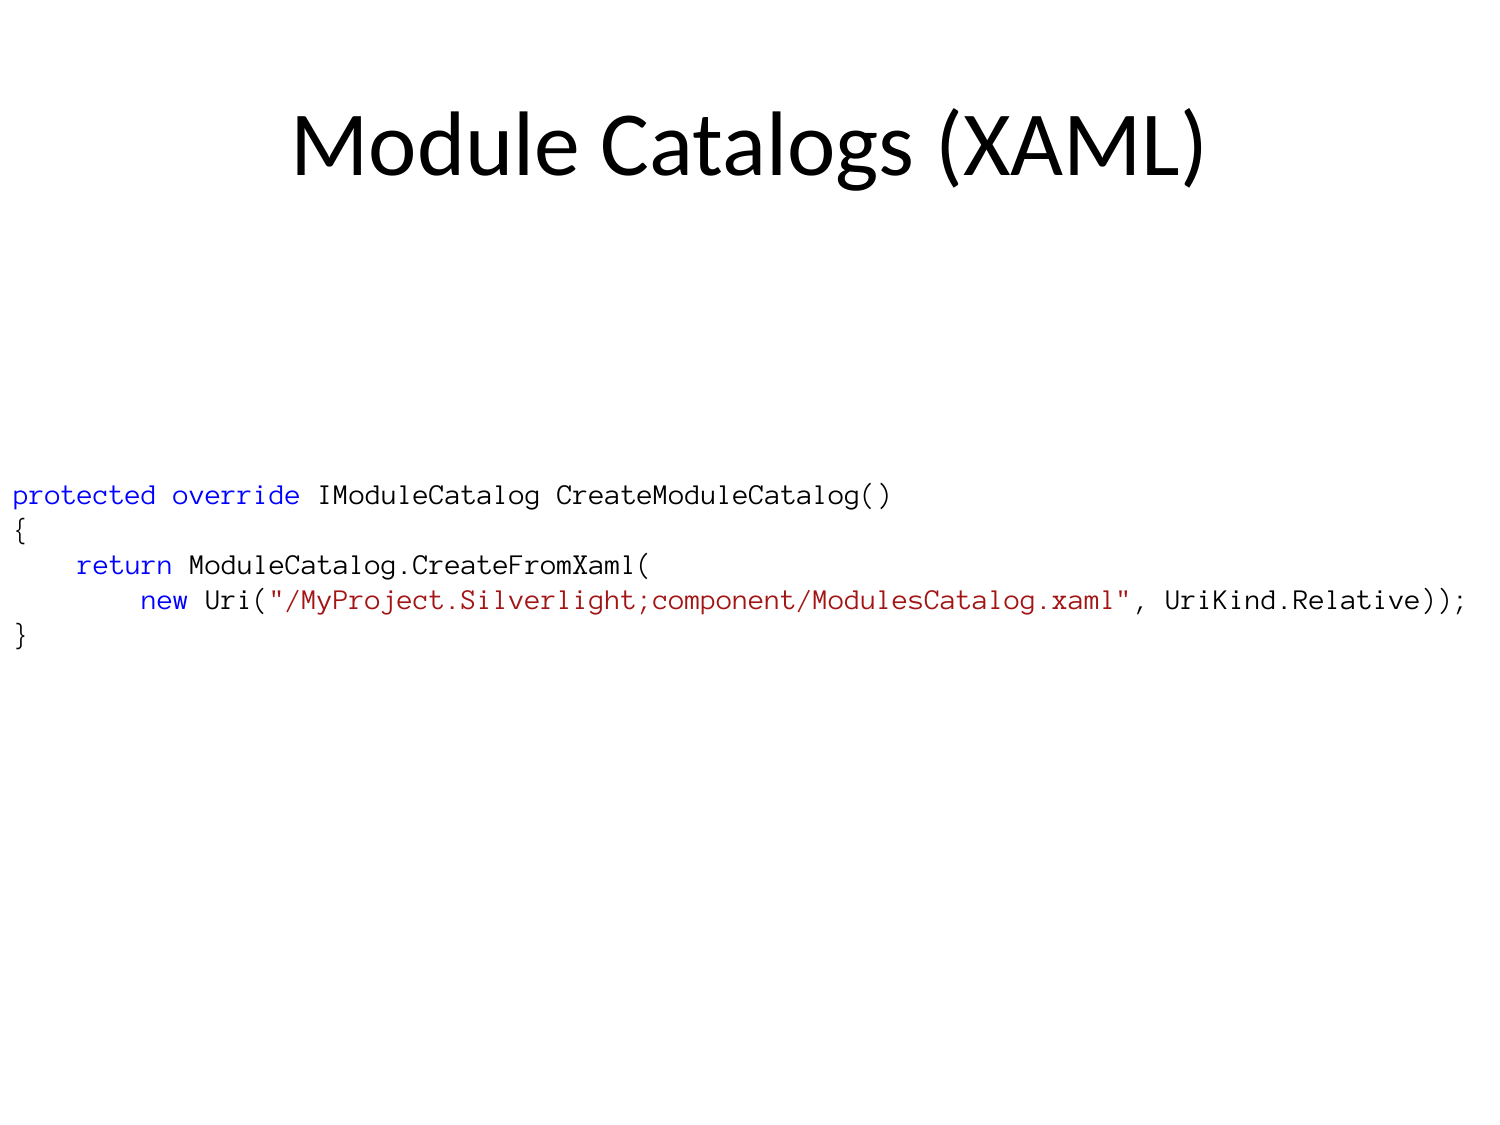

Module Catalogs (XAML)
protected override IModuleCatalog CreateModuleCatalog()
{
    return ModuleCatalog.CreateFromXaml(
        new Uri("/MyProject.Silverlight;component/ModulesCatalog.xaml", UriKind.Relative));
}